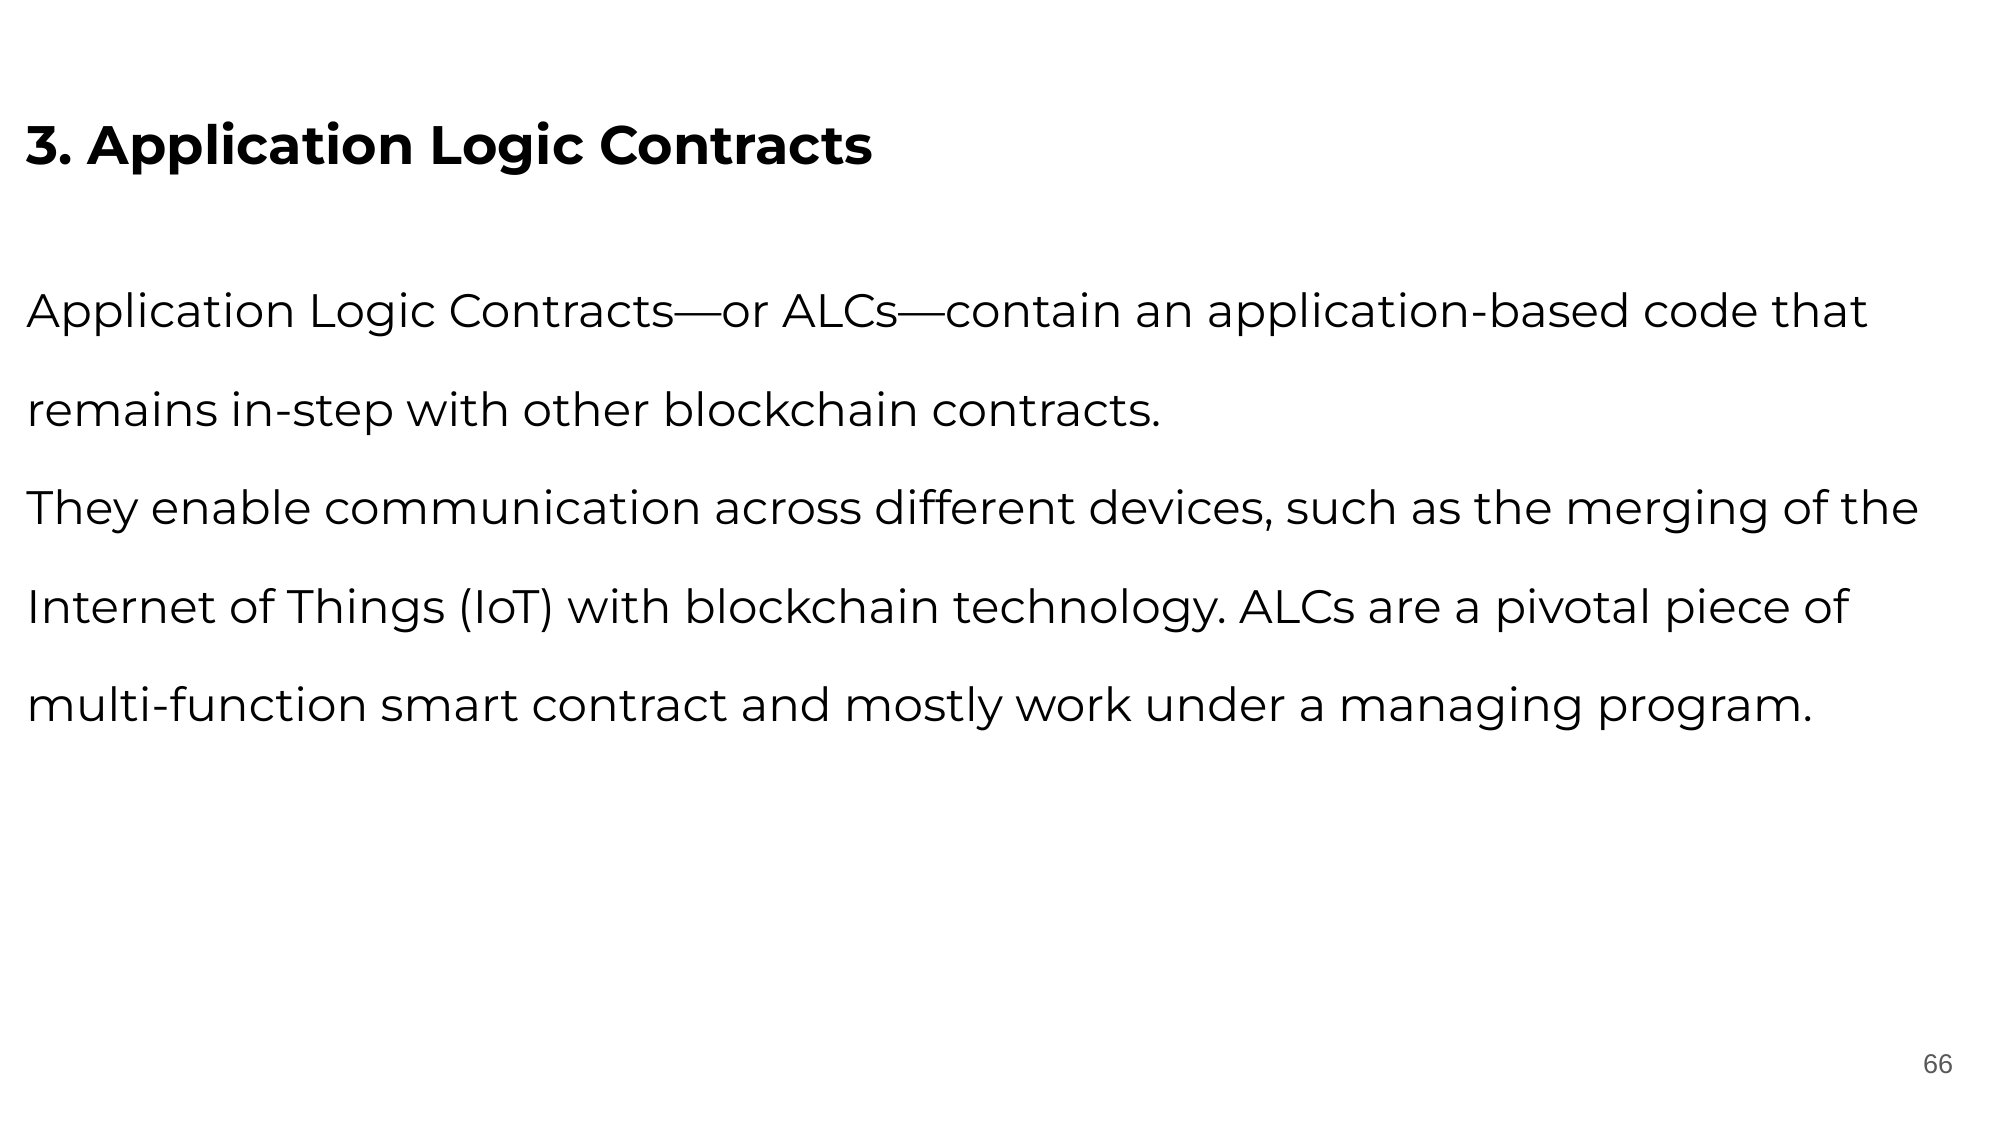

3. Application Logic Contracts

Application Logic Contracts—or ALCs—contain an application-based code that remains in-step with other blockchain contracts.
They enable communication across different devices, such as the merging of the Internet of Things (IoT) with blockchain technology. ALCs are a pivotal piece of multi-function smart contract and mostly work under a managing program.
66